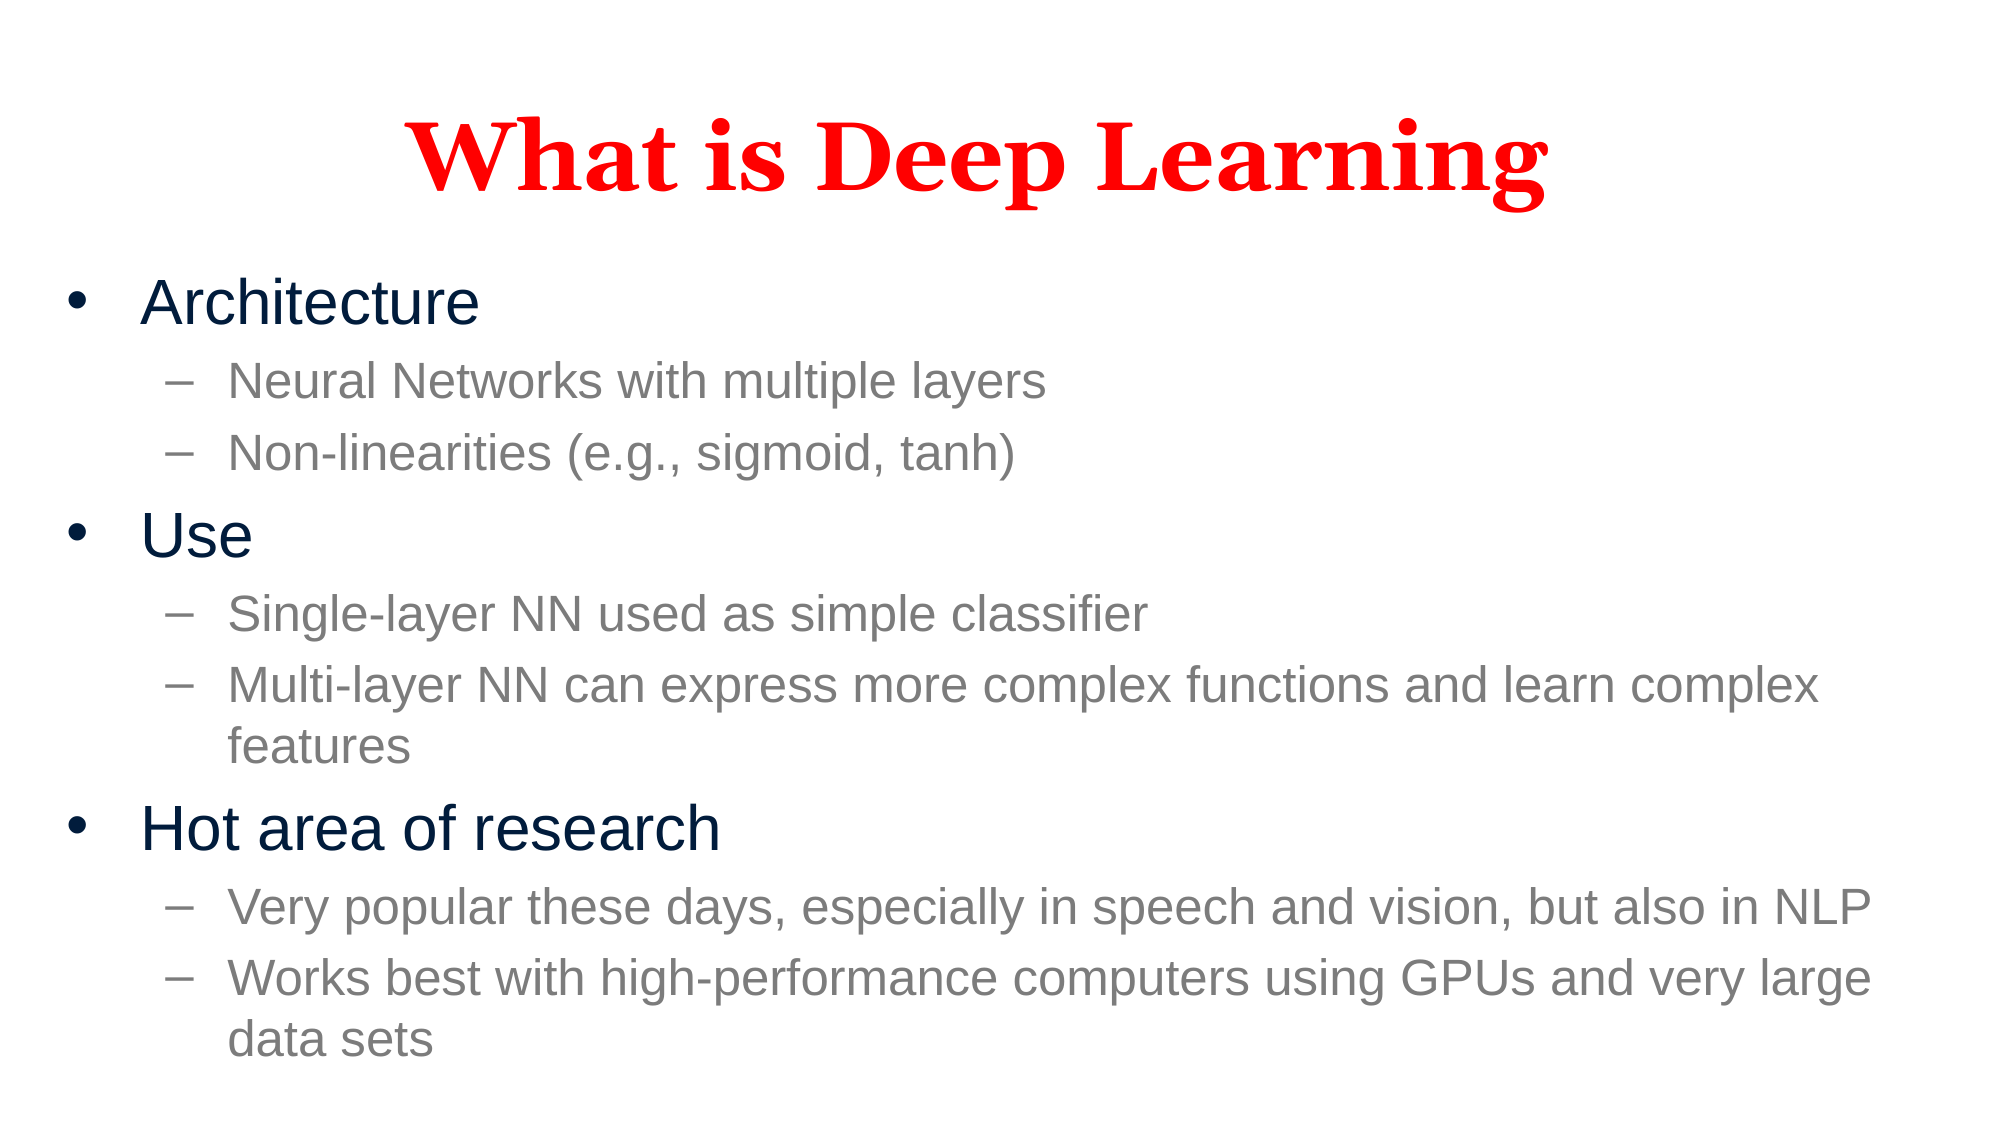

# What is Deep Learning
Architecture
Neural Networks with multiple layers
Non-linearities (e.g., sigmoid, tanh)
Use
Single-layer NN used as simple classifier
Multi-layer NN can express more complex functions and learn complex features
Hot area of research
Very popular these days, especially in speech and vision, but also in NLP
Works best with high-performance computers using GPUs and very large data sets